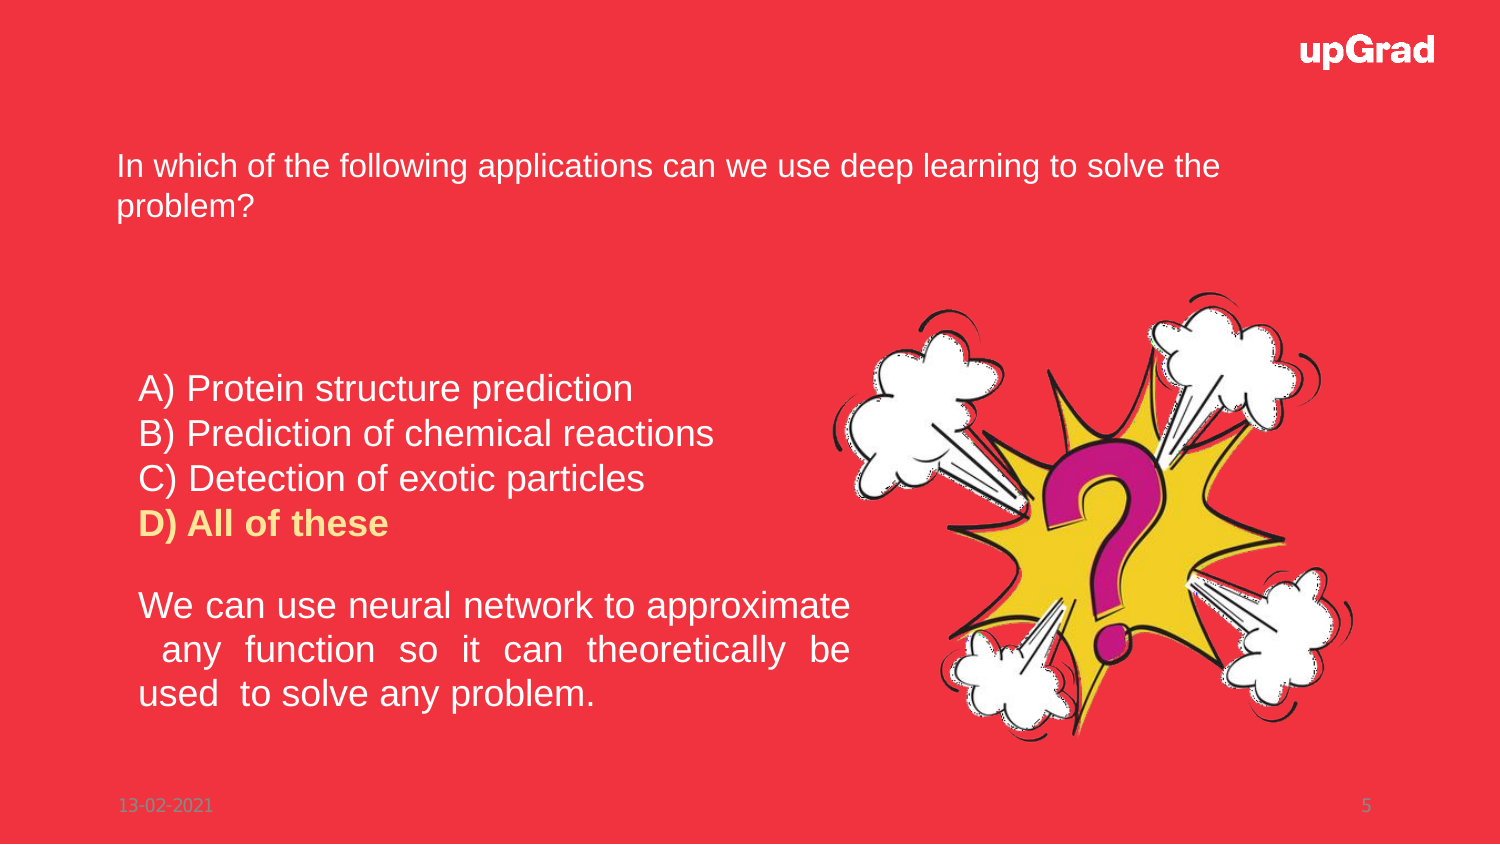

In which of the following applications can we use deep learning to solve the
problem?

Protein structure prediction
Prediction of chemical reactions
Detection of exotic particles
All of these

We can use neural network to approximate  any function so it can theoretically be used  to solve any problem.
5
13-02-2021